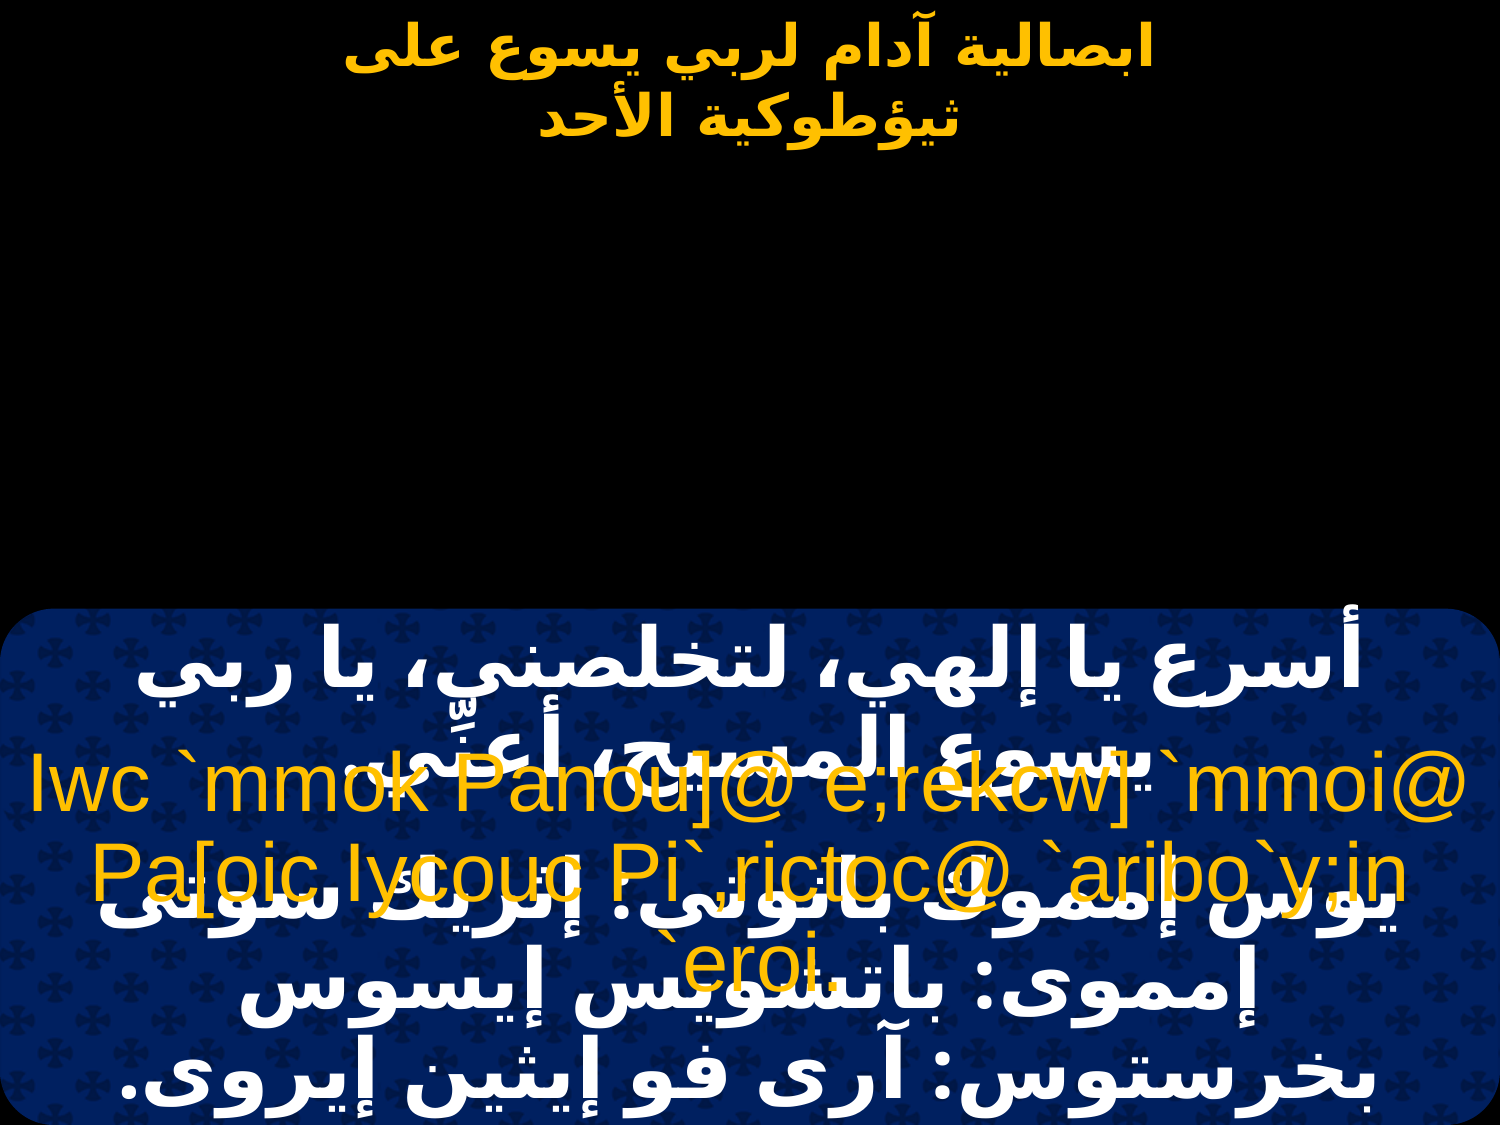

#
أسرع يا إلهي، لتخلصني، يا ربي يسوع المسيح، أعنِّي.
Iwc `mmok Panou]@ e;rekcw] `mmoi@ Pa[oic Iycouc Pi`,rictoc@ `aribo`y;in `eroi.
يوس إمموك بانوتى: إثريك سوتى إمموى: باتشويس إيسوس بخرستوس: آرى فو إيثين إيروى.